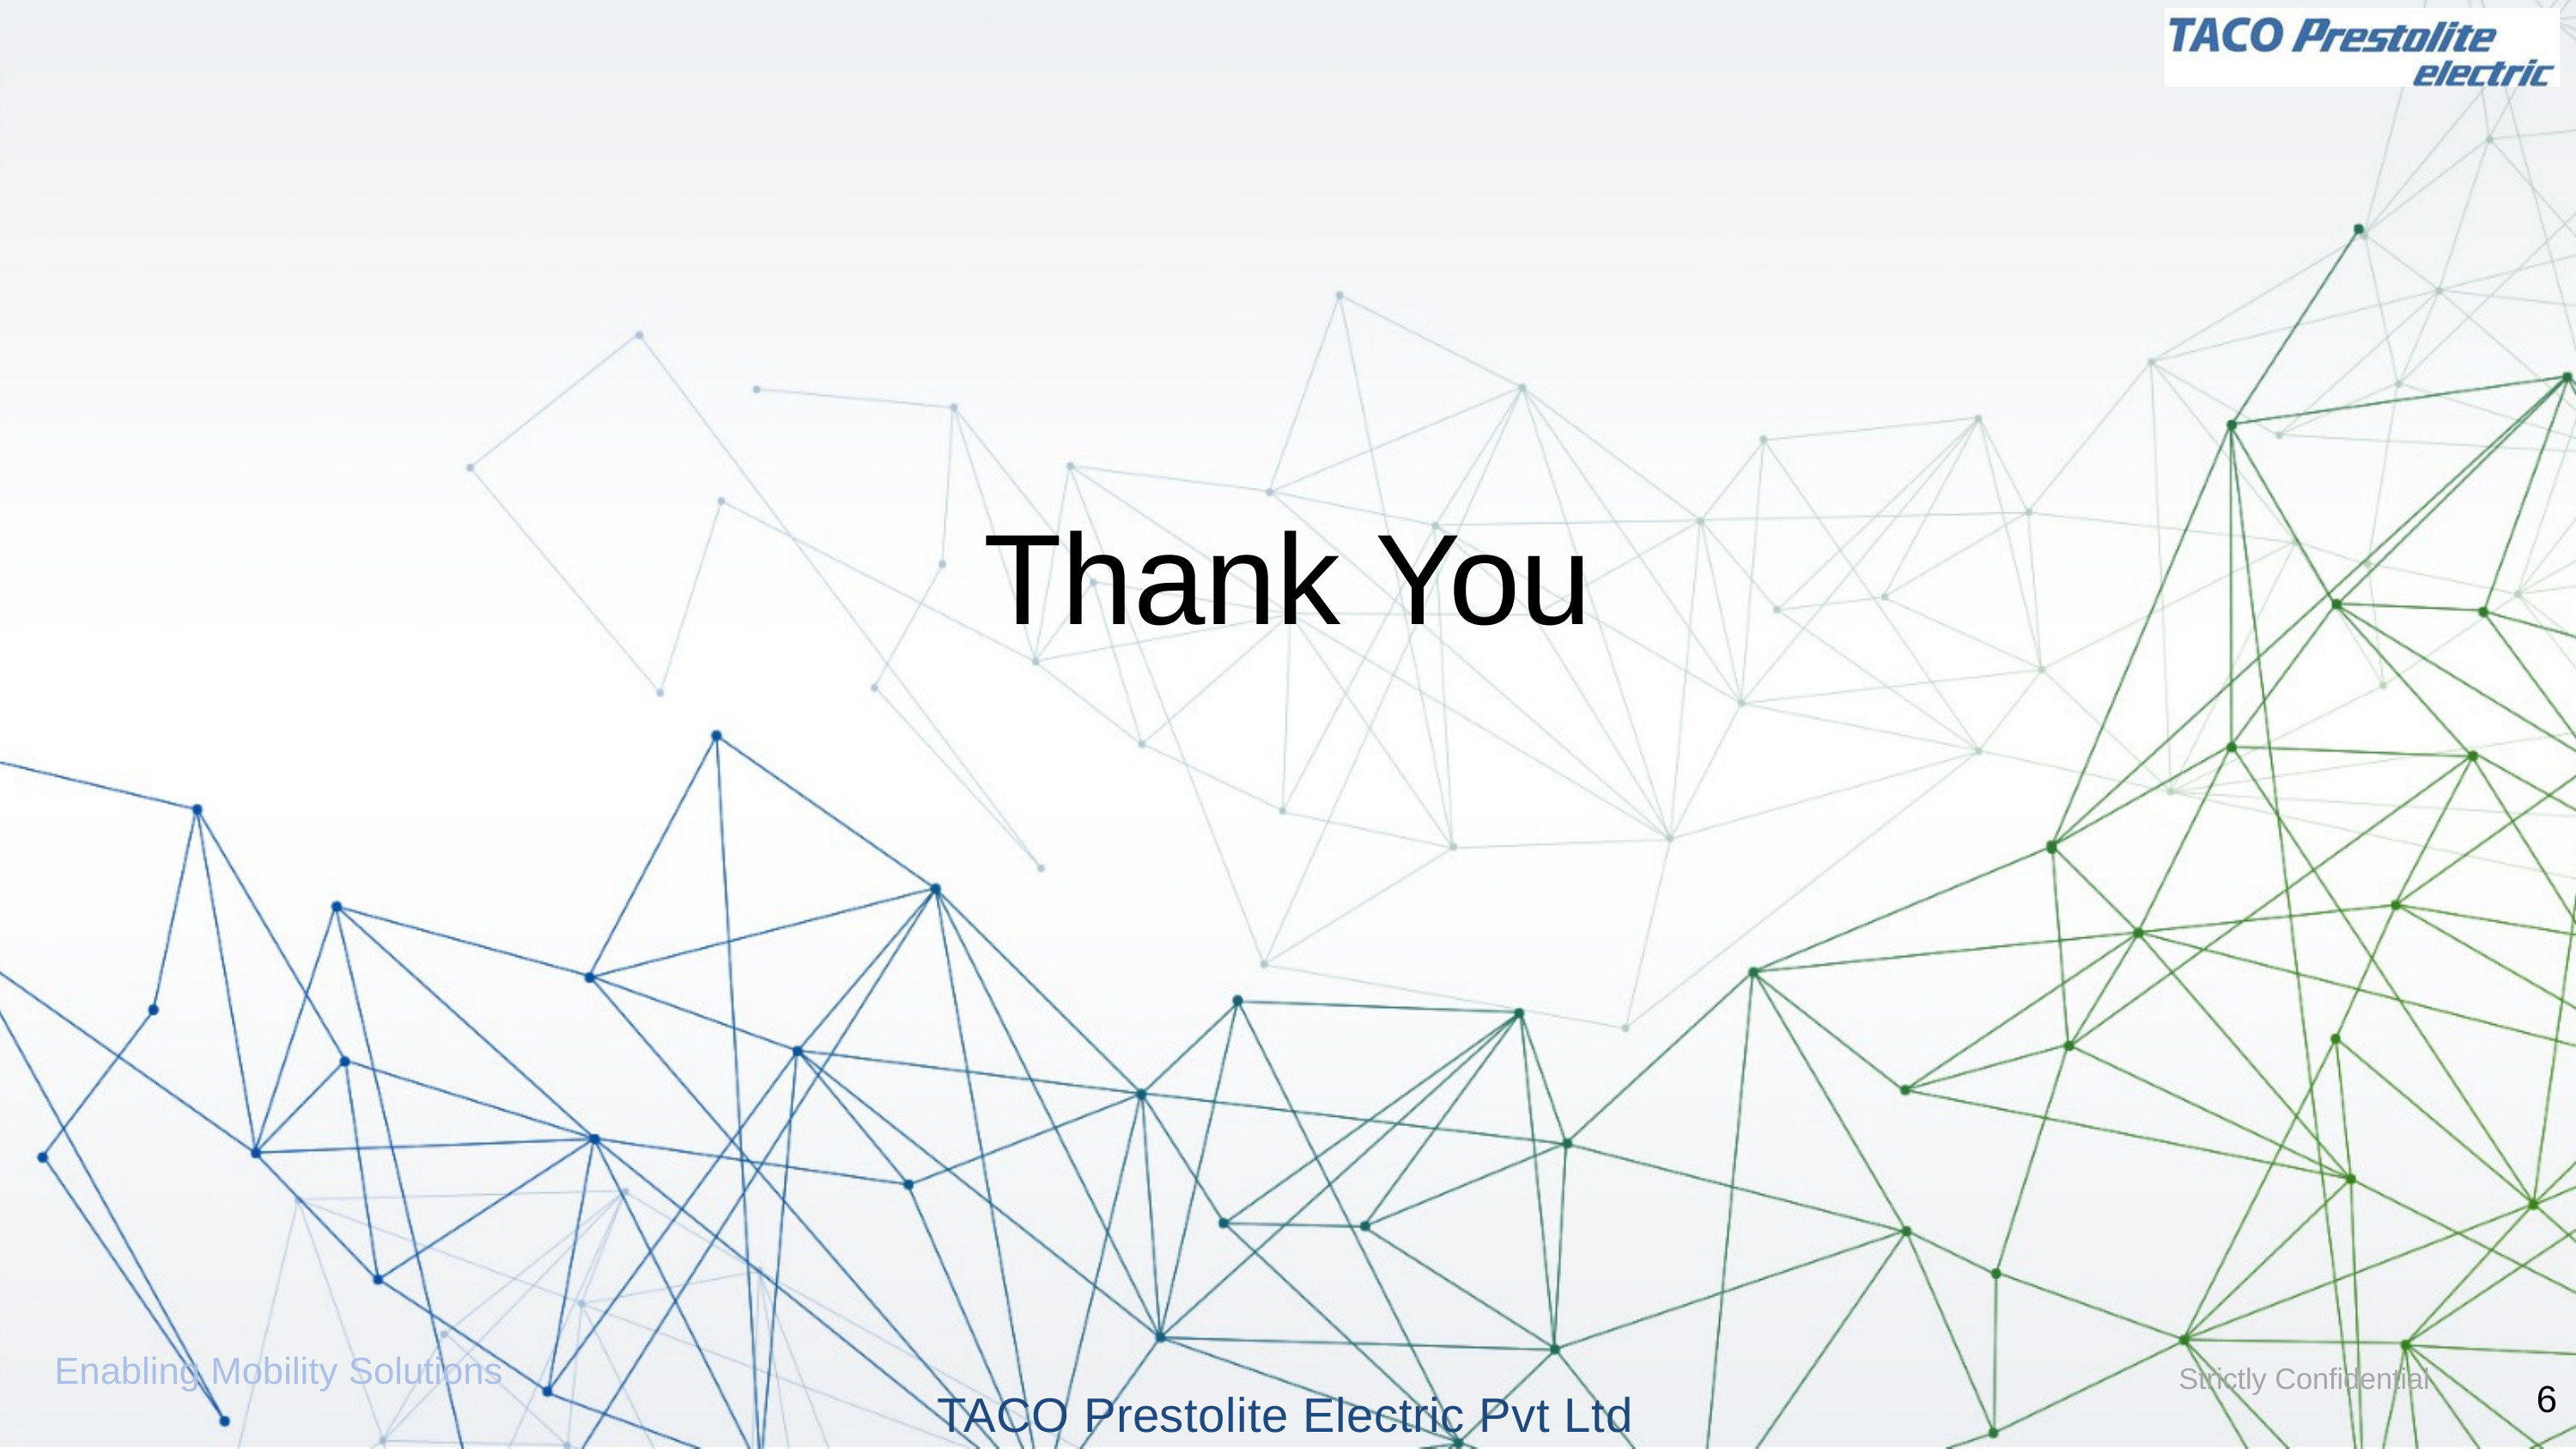

Thank You
Enabling Mobility Solutions
Strictly Confidential
6
TACO Prestolite Electric Pvt Ltd